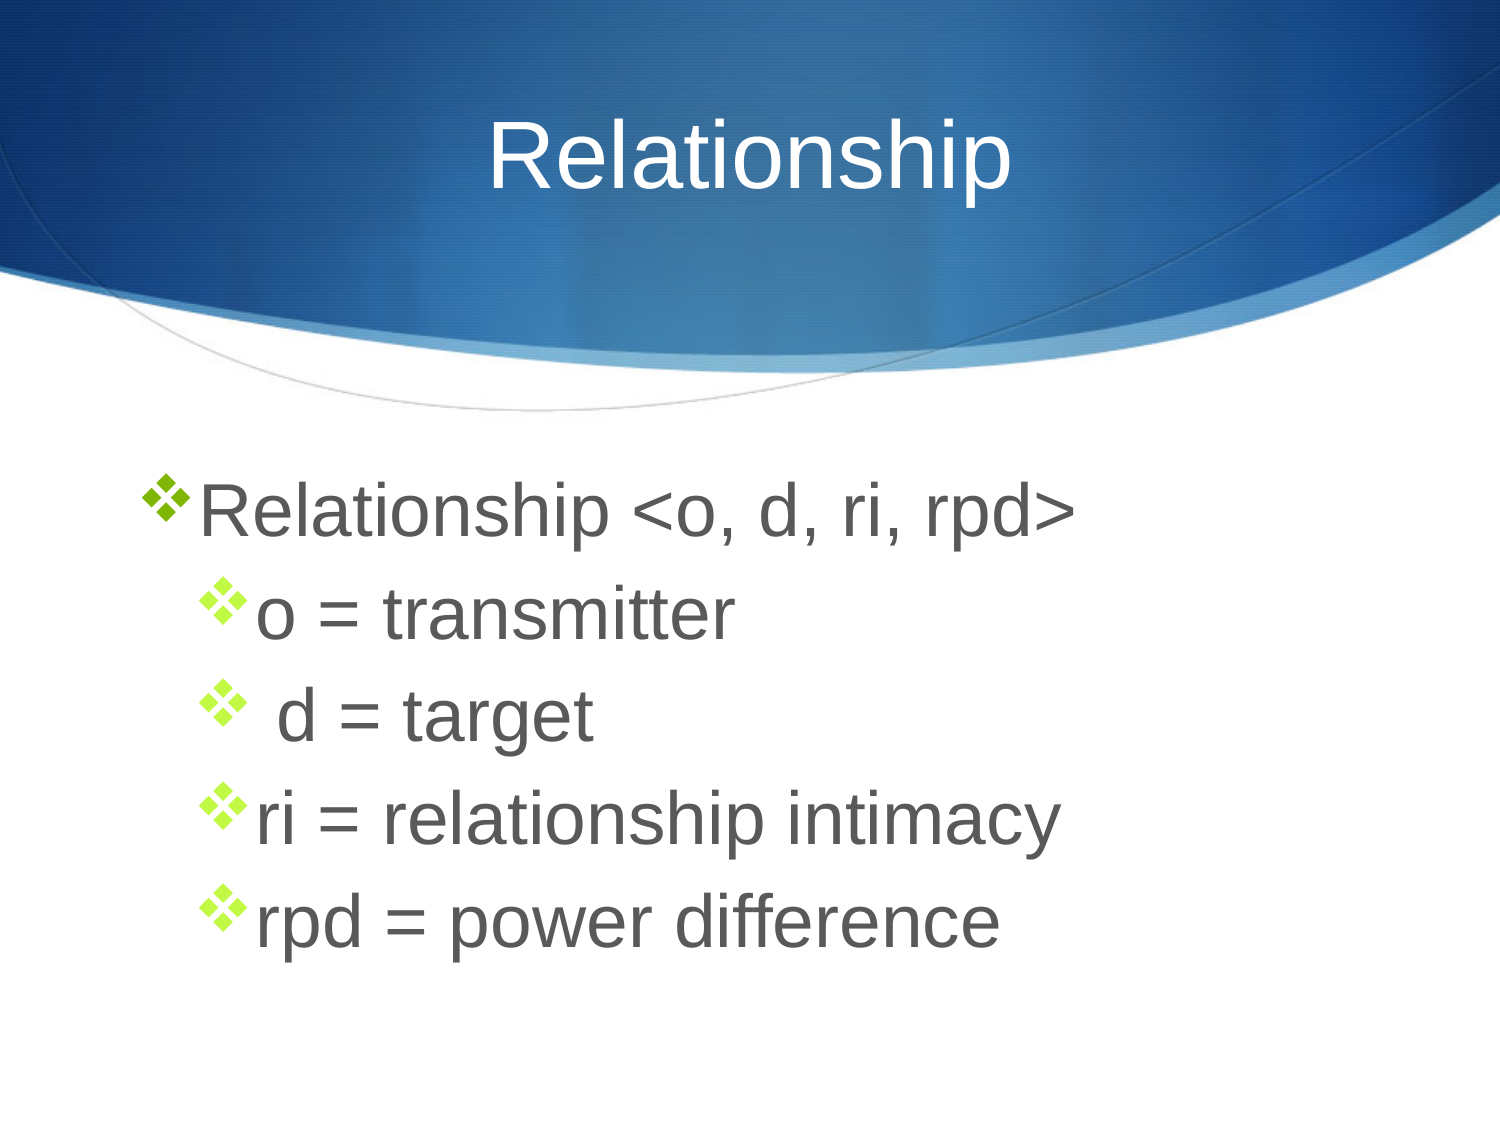

# Relationship
Relationship <o, d, ri, rpd>
o = transmitter
 d = target
ri = relationship intimacy
rpd = power difference